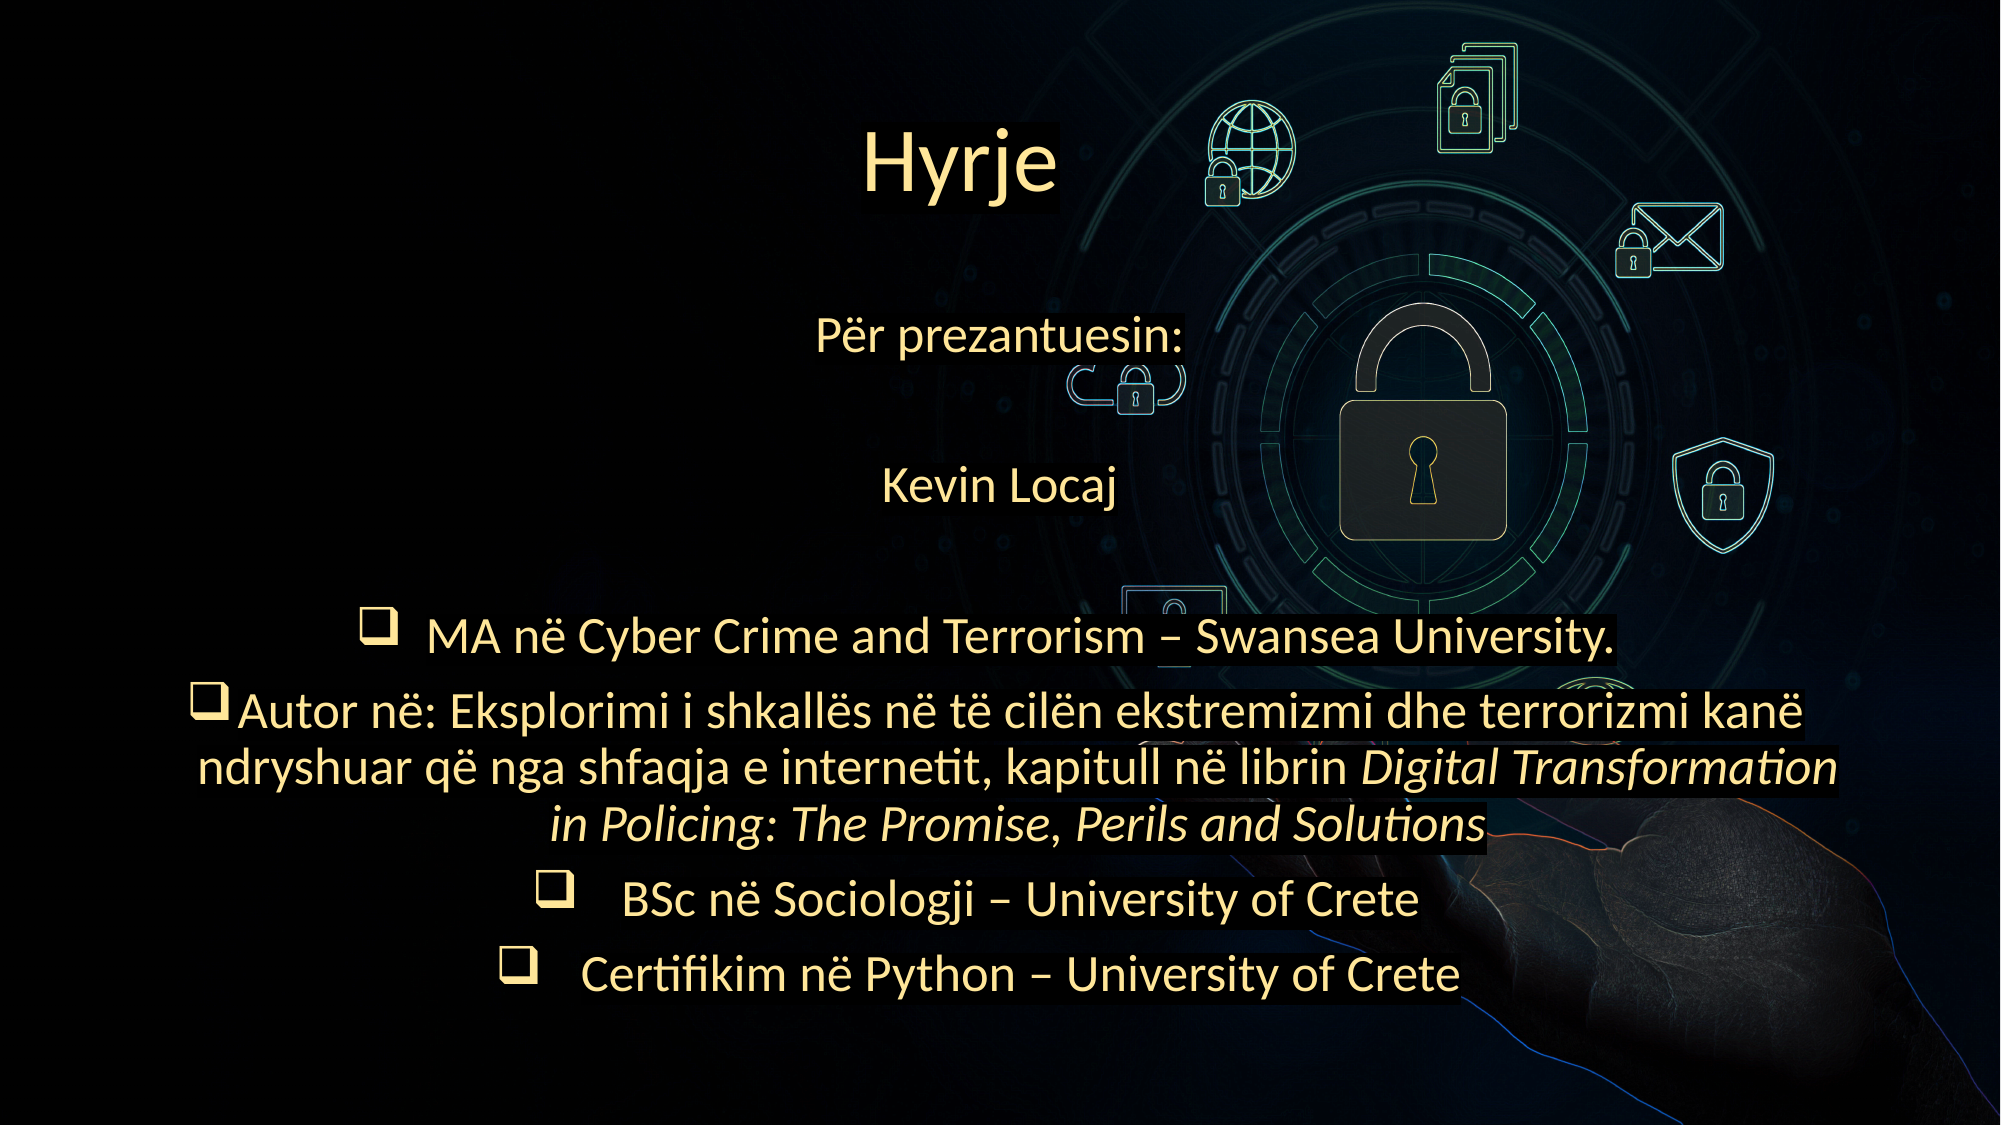

# Hyrje
Për prezantuesin:

Kevin Locaj

MA në Cyber Crime and Terrorism – Swansea University.
Autor në: Eksplorimi i shkallës në të cilën ekstremizmi dhe terrorizmi kanë ndryshuar që nga shfaqja e internetit, kapitull në librin Digital Transformation in Policing: The Promise, Perils and Solutions
BSc në Sociologji – University of Crete
Certifikim në Python – University of Crete